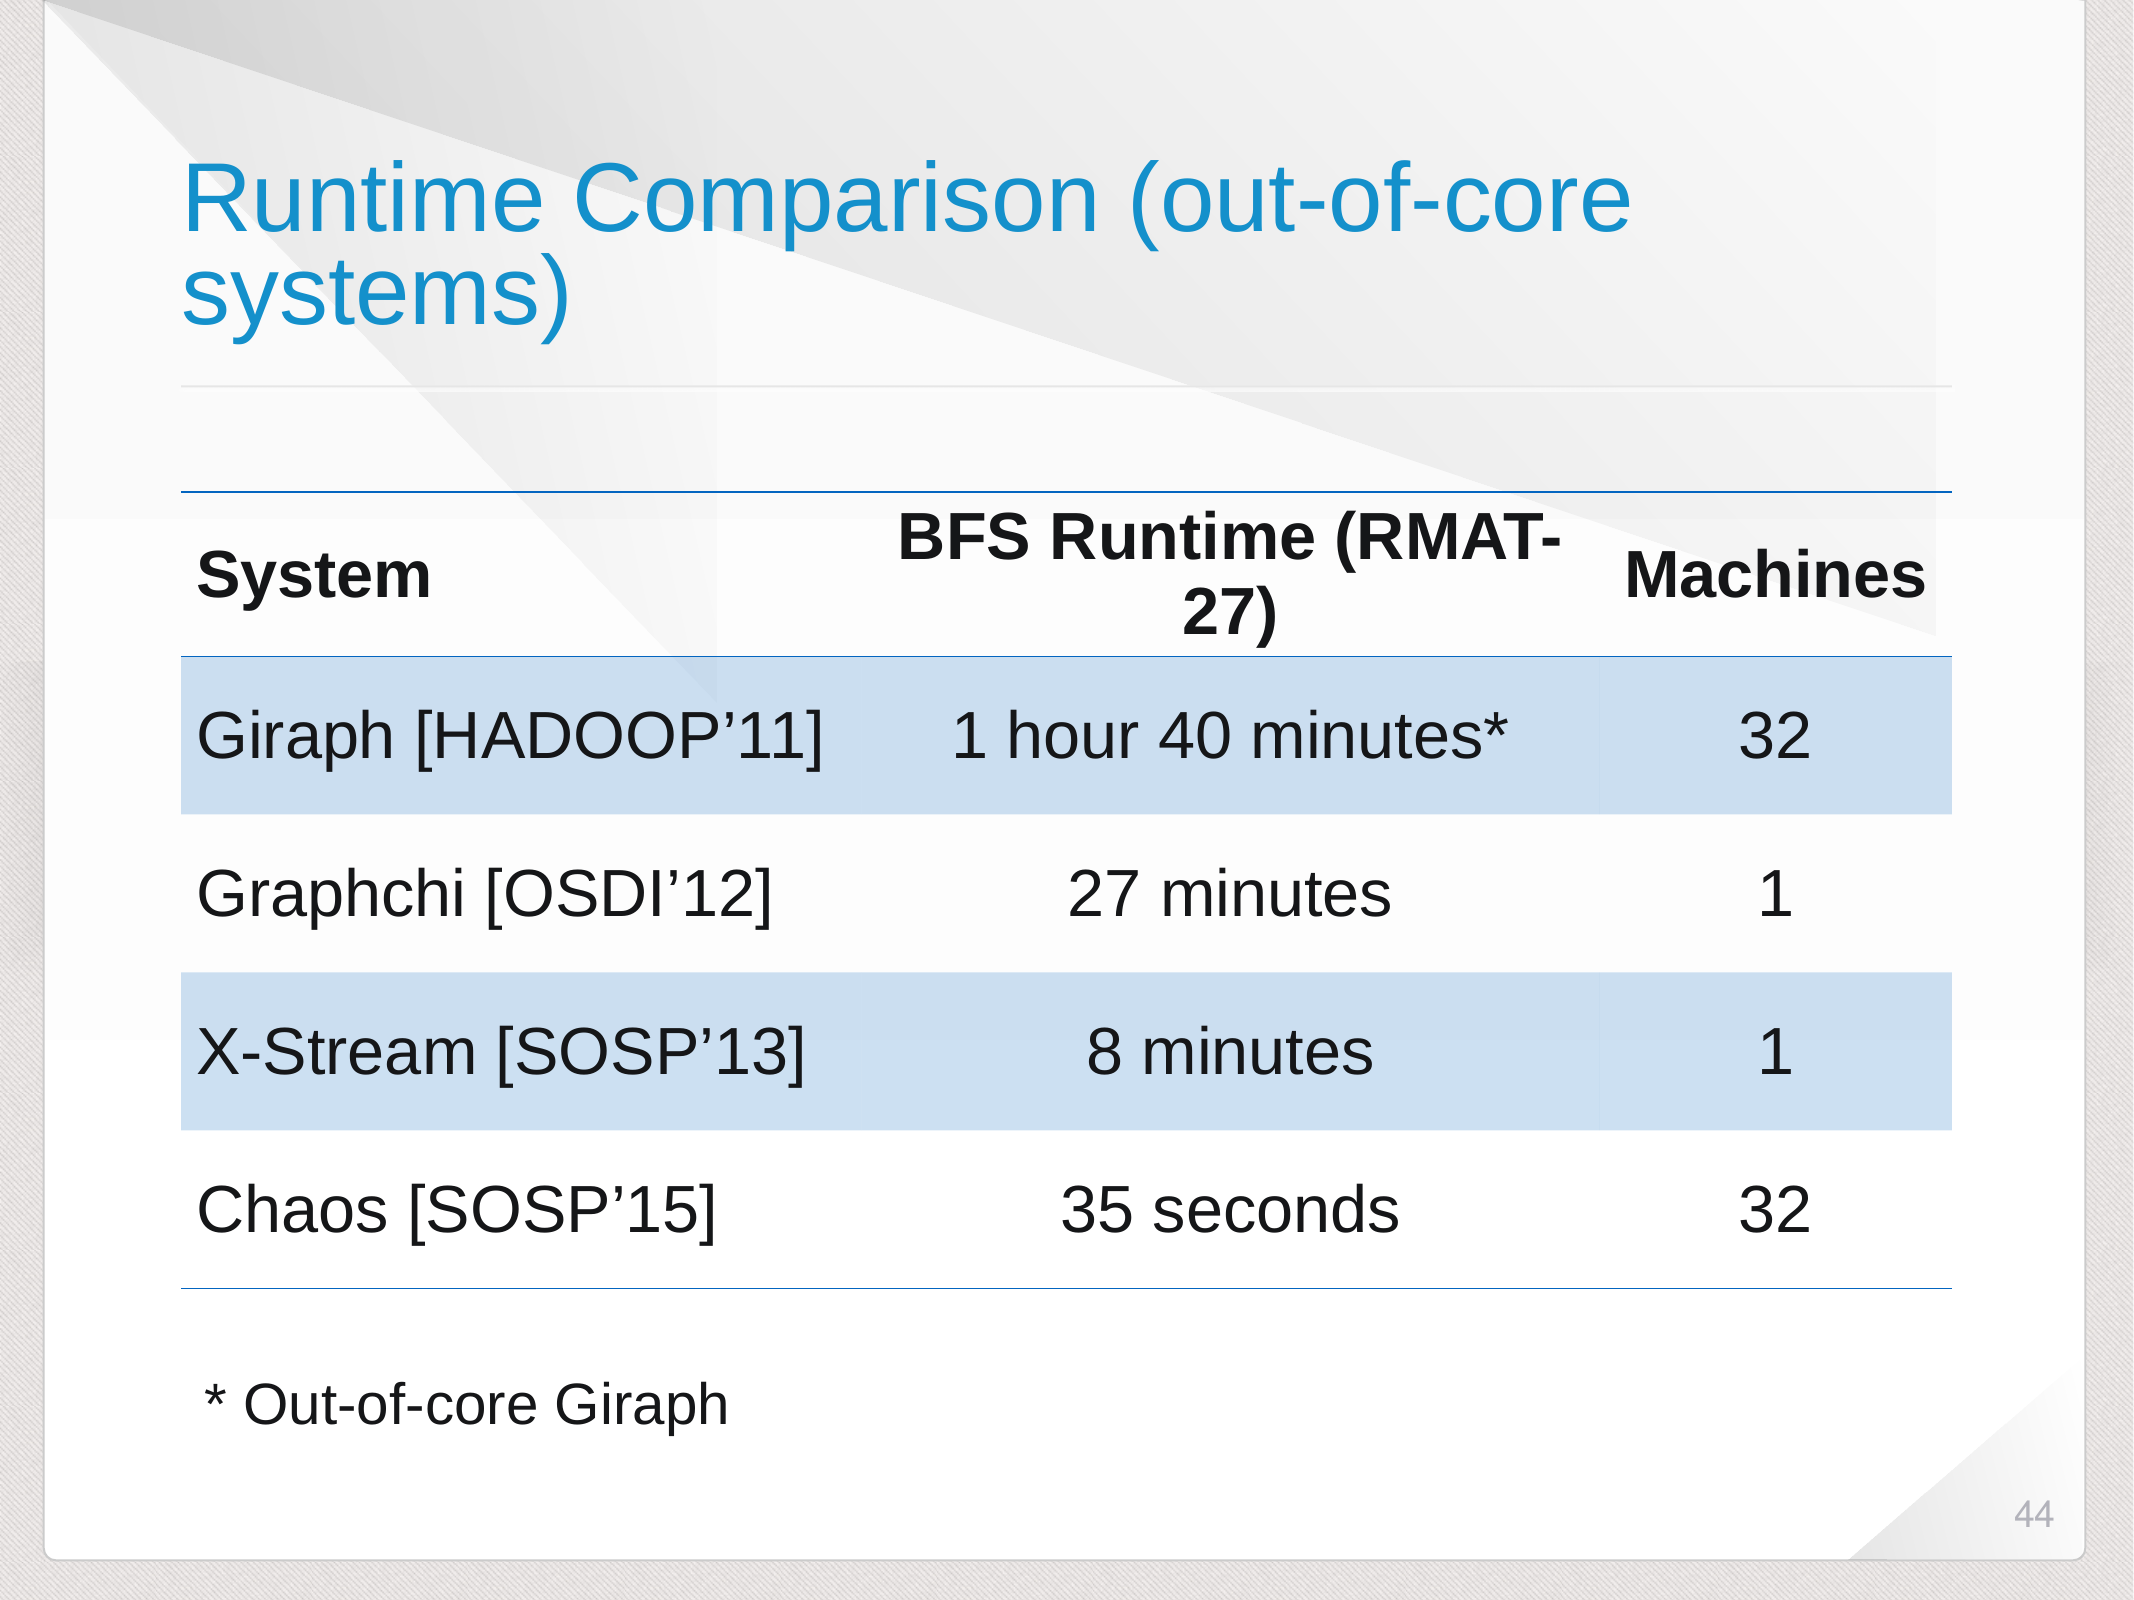

# Runtime Comparison (out-of-core systems)
| System | BFS Runtime (RMAT-27) | Machines |
| --- | --- | --- |
| Giraph [HADOOP’11] | 1 hour 40 minutes\* | 32 |
| Graphchi [OSDI’12] | 27 minutes | 1 |
| X-Stream [SOSP’13] | 8 minutes | 1 |
| Chaos [SOSP’15] | 35 seconds | 32 |
* Out-of-core Giraph
44